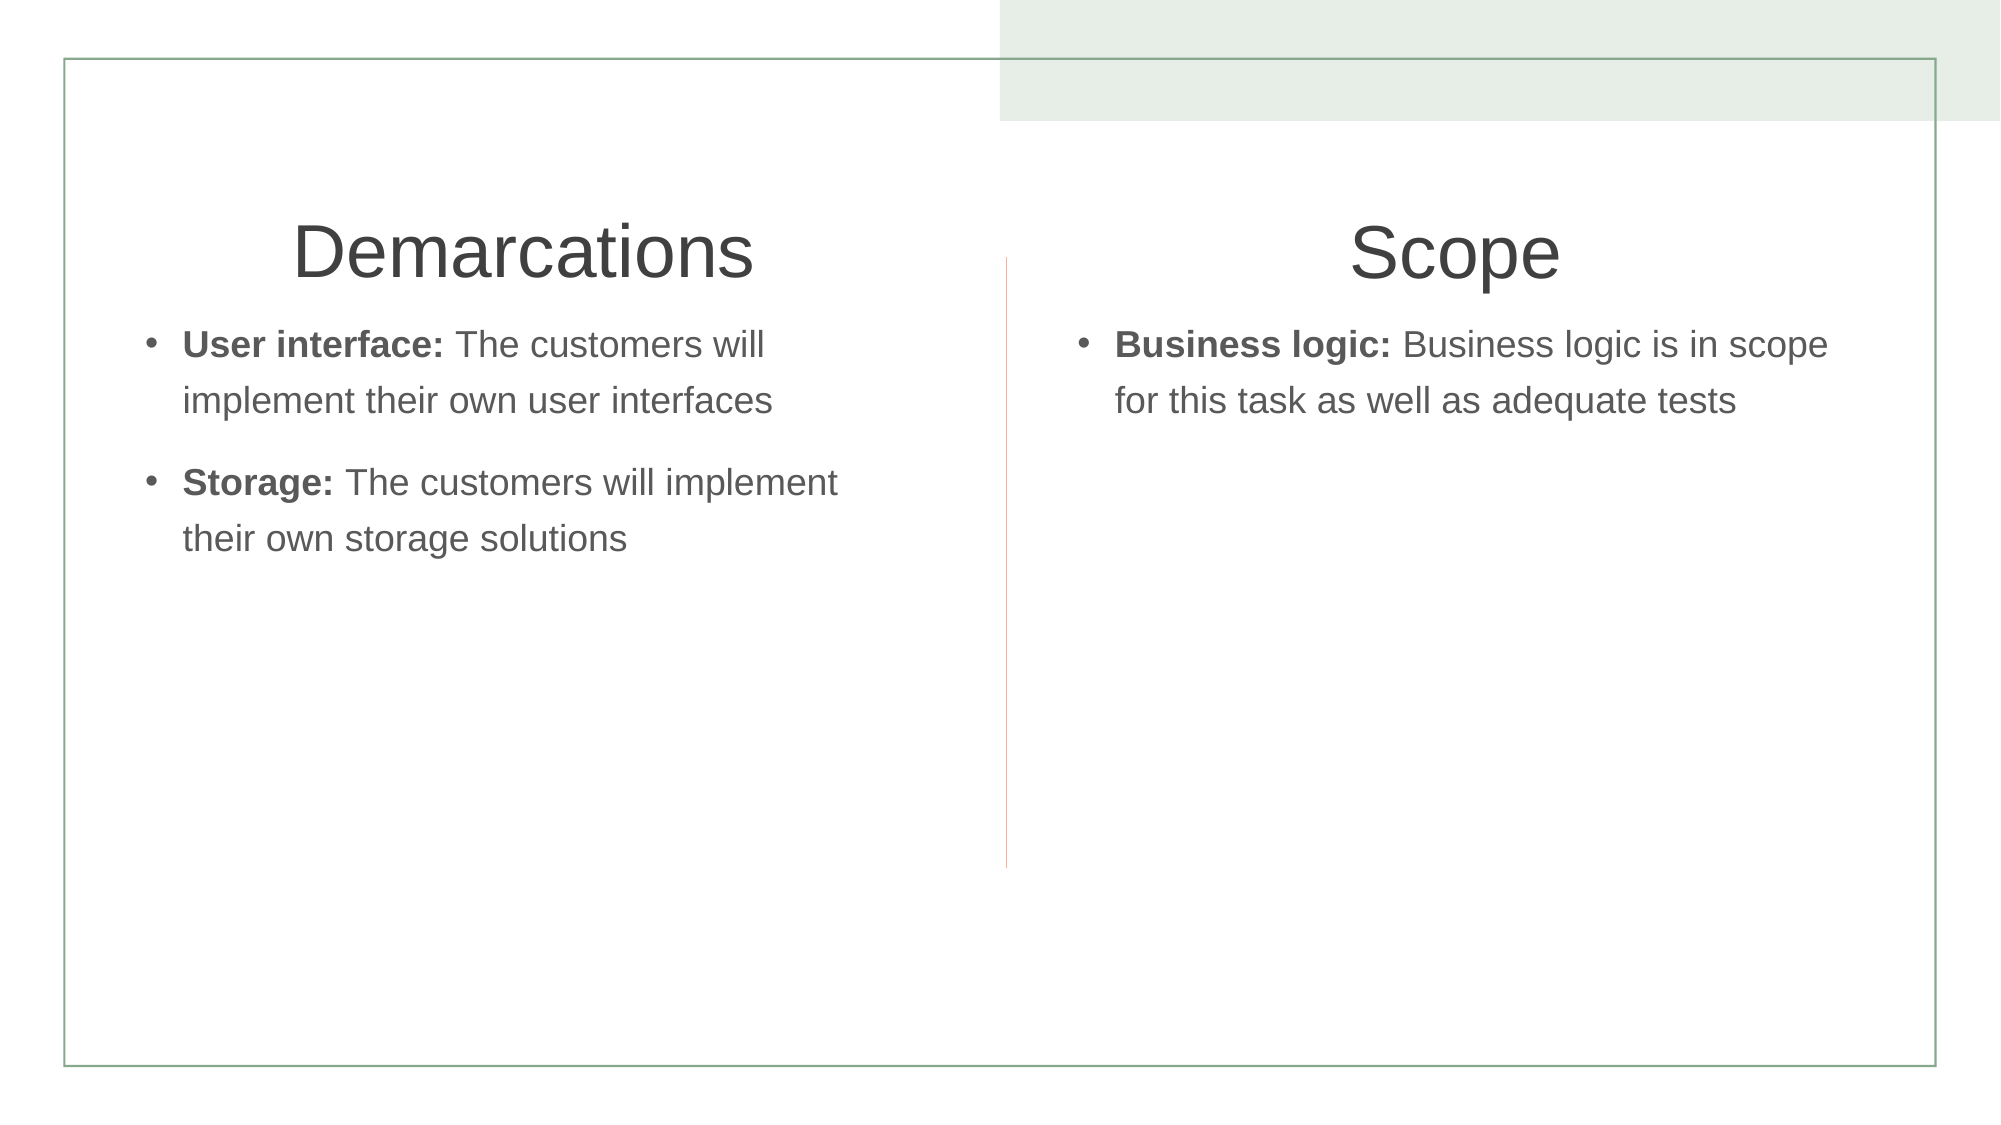

Scope
# Demarcations
User interface: The customers will implement their own user interfaces
Storage: The customers will implement their own storage solutions
Business logic: Business logic is in scope for this task as well as adequate tests